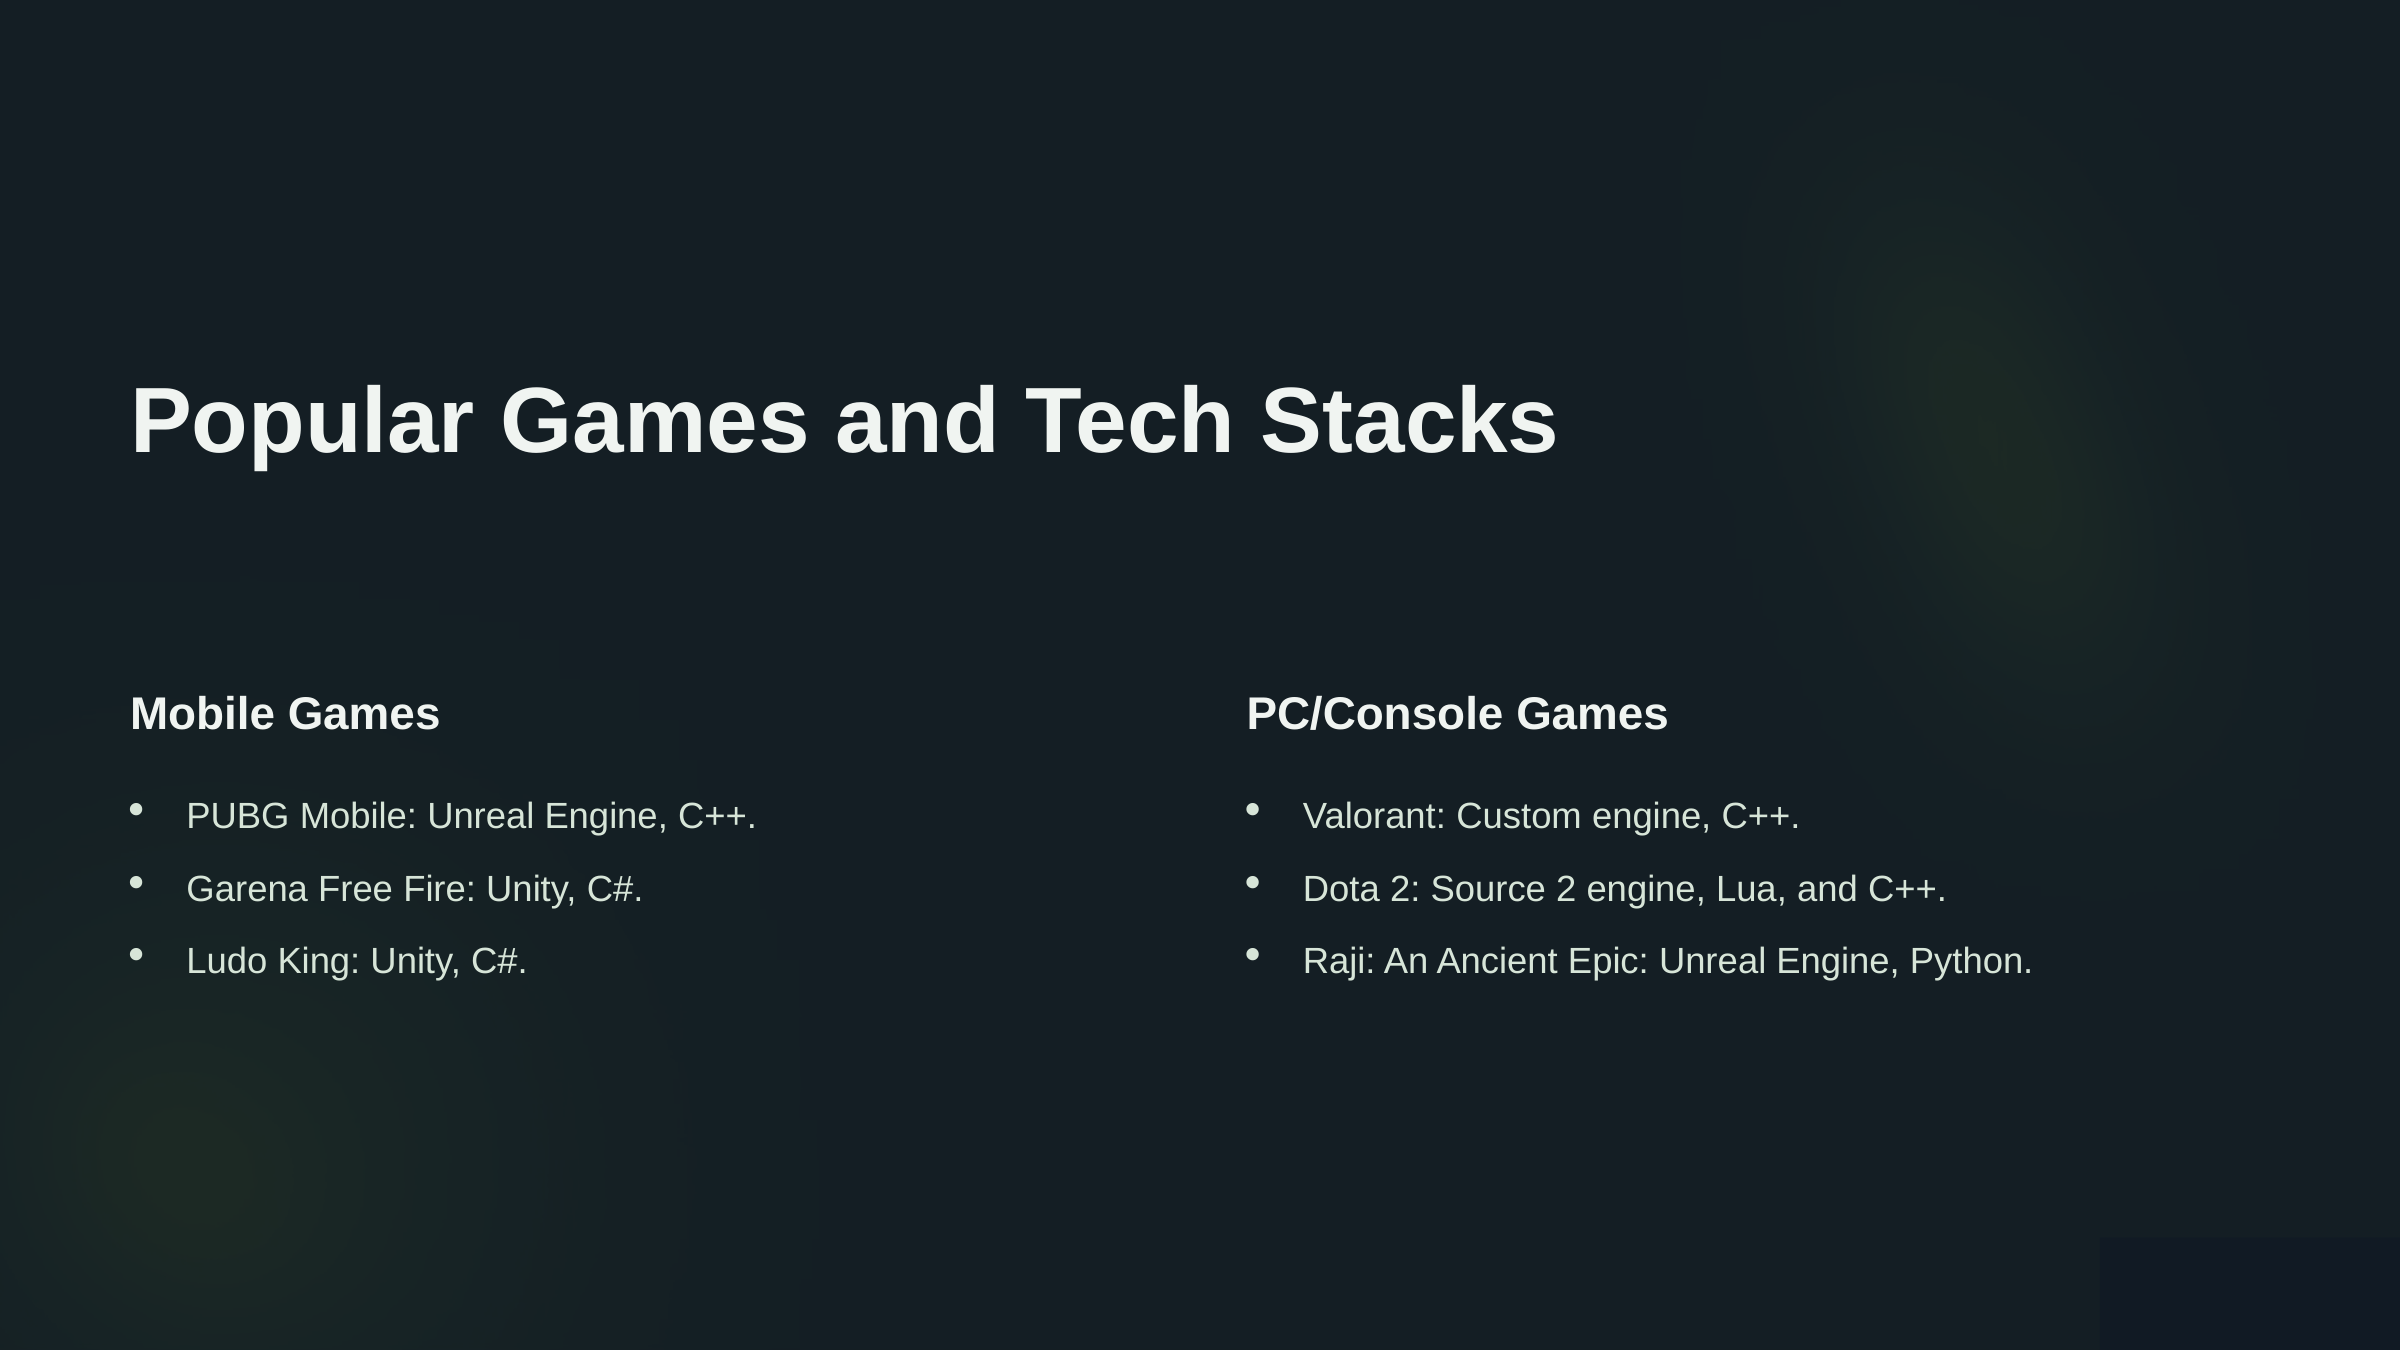

Popular Games and Tech Stacks
Mobile Games
PC/Console Games
PUBG Mobile: Unreal Engine, C++.
Valorant: Custom engine, C++.
Garena Free Fire: Unity, C#.
Dota 2: Source 2 engine, Lua, and C++.
Ludo King: Unity, C#.
Raji: An Ancient Epic: Unreal Engine, Python.